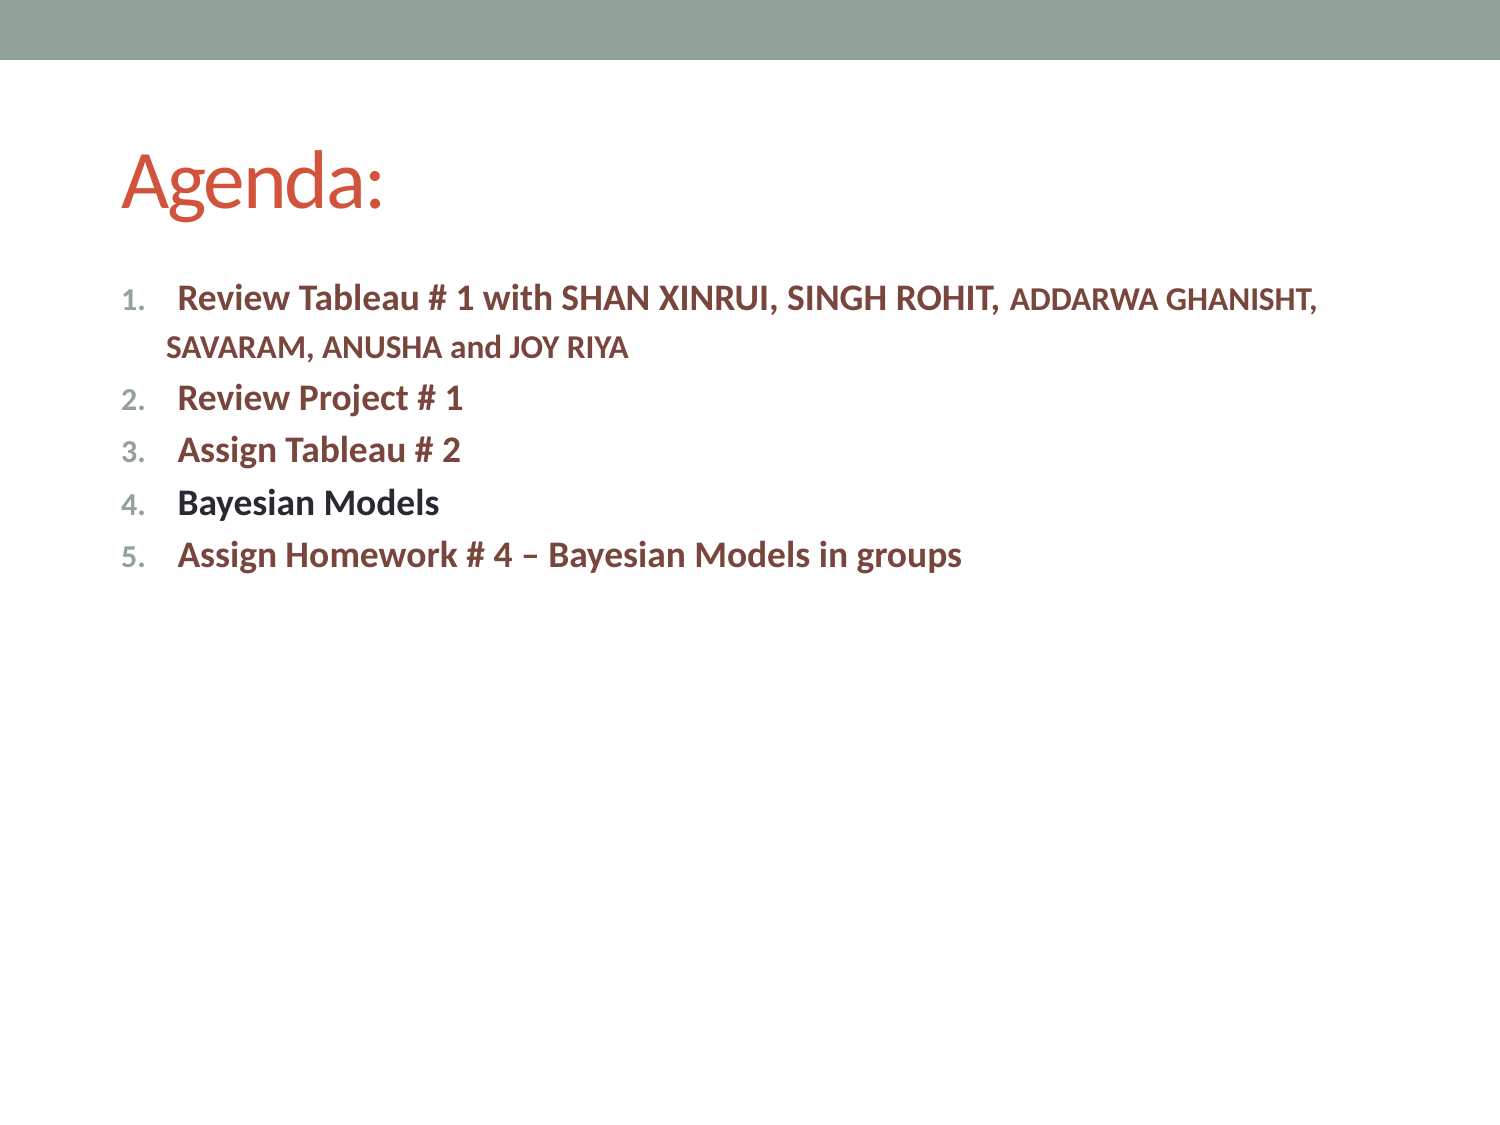

# Agenda:

Review Tableau # 1 with SHAN XINRUI, SINGH ROHIT, ADDARWA GHANISHT,
SAVARAM, ANUSHA and JOY RIYA
Review Project # 1
Assign Tableau # 2
Bayesian Models
Assign Homework # 4 – Bayesian Models in groups